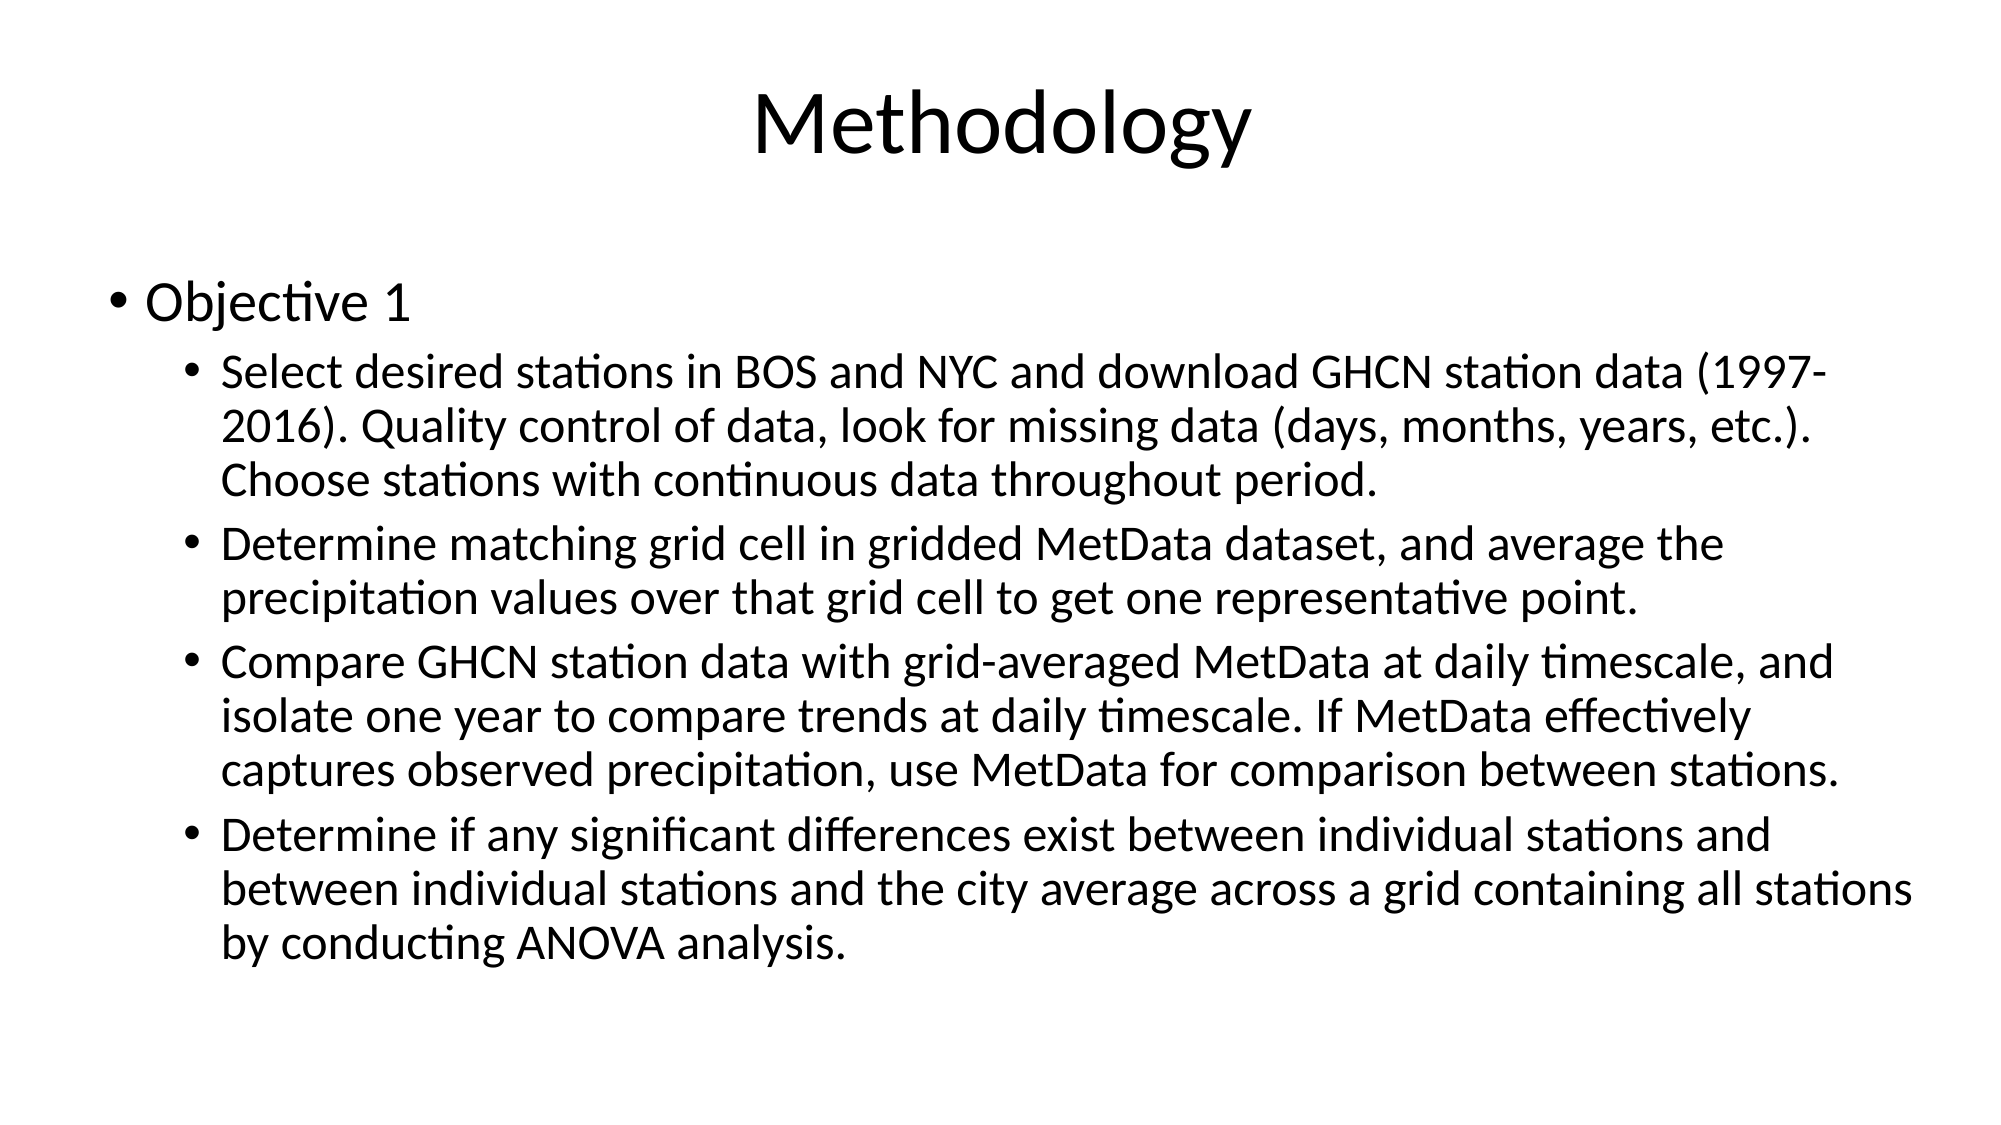

# Methodology
Objective 1
Select desired stations in BOS and NYC and download GHCN station data (1997-2016). Quality control of data, look for missing data (days, months, years, etc.). Choose stations with continuous data throughout period.
Determine matching grid cell in gridded MetData dataset, and average the precipitation values over that grid cell to get one representative point.
Compare GHCN station data with grid-averaged MetData at daily timescale, and isolate one year to compare trends at daily timescale. If MetData effectively captures observed precipitation, use MetData for comparison between stations.
Determine if any significant differences exist between individual stations and between individual stations and the city average across a grid containing all stations by conducting ANOVA analysis.